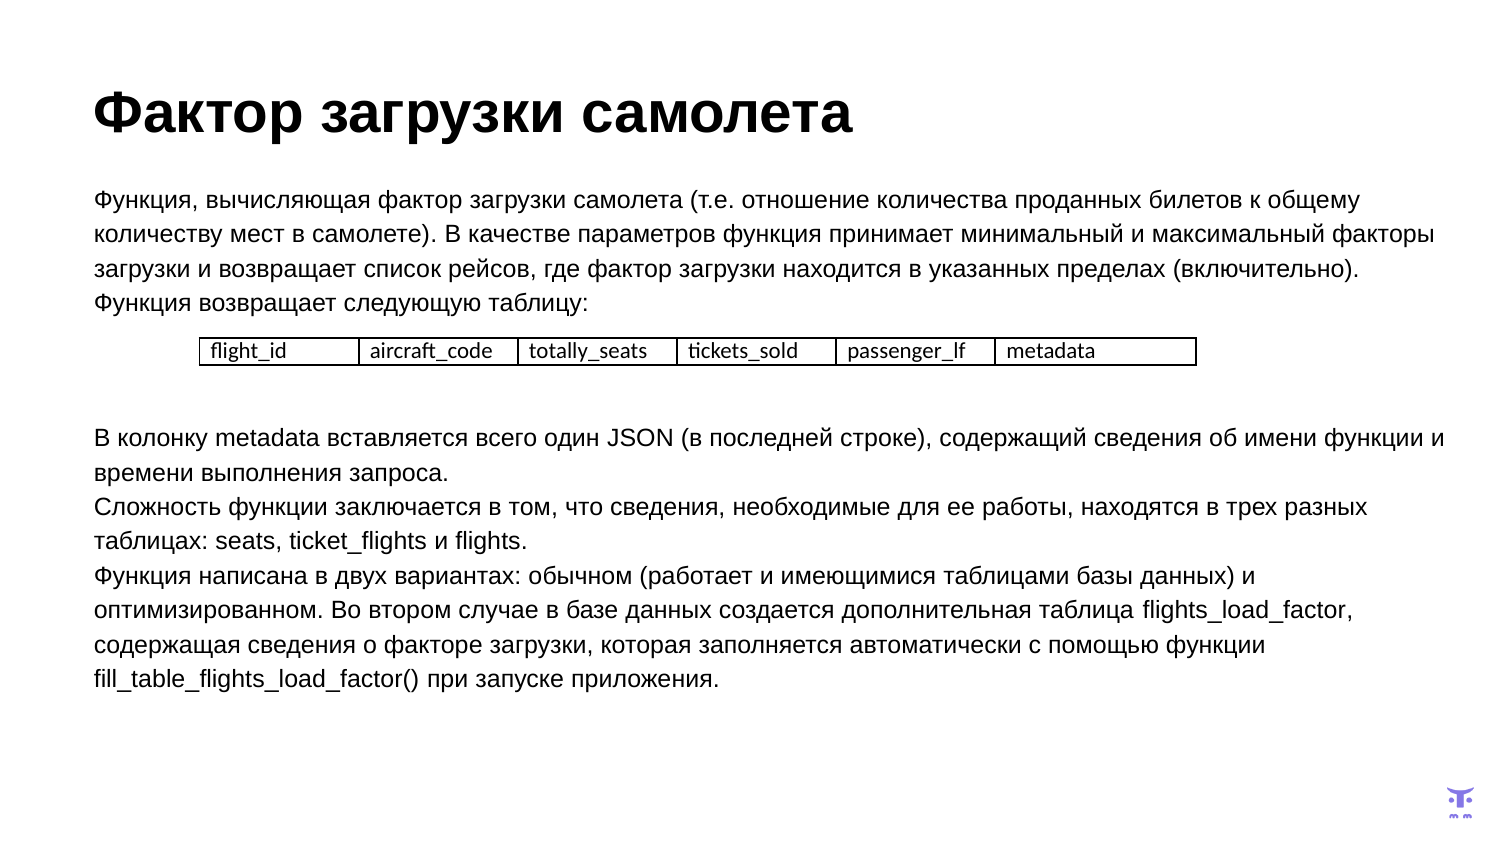

# Фактор загрузки самолета Функция, вычисляющая фактор загрузки самолета (т.е. отношение количества проданных билетов к общему количеству мест в самолете). В качестве параметров функция принимает минимальный и максимальный факторы загрузки и возвращает список рейсов, где фактор загрузки находится в указанных пределах (включительно). Функция возвращает следующую таблицу: В колонку metadata вставляется всего один JSON (в последней строке), содержащий сведения об имени функции и времени выполнения запроса. Сложность функции заключается в том, что сведения, необходимые для ее работы, находятся в трех разных таблицах: seats, ticket_flights и flights. Функция написана в двух вариантах: обычном (работает и имеющимися таблицами базы данных) и оптимизированном. Во втором случае в базе данных создается дополнительная таблица flights_load_factor, содержащая сведения о факторе загрузки, которая заполняется автоматически с помощью функции  fill_table_flights_load_factor() при запуске приложения.
| flight\_id | aircraft\_code | totally\_seats | tickets\_sold | passenger\_lf | metadata |
| --- | --- | --- | --- | --- | --- |